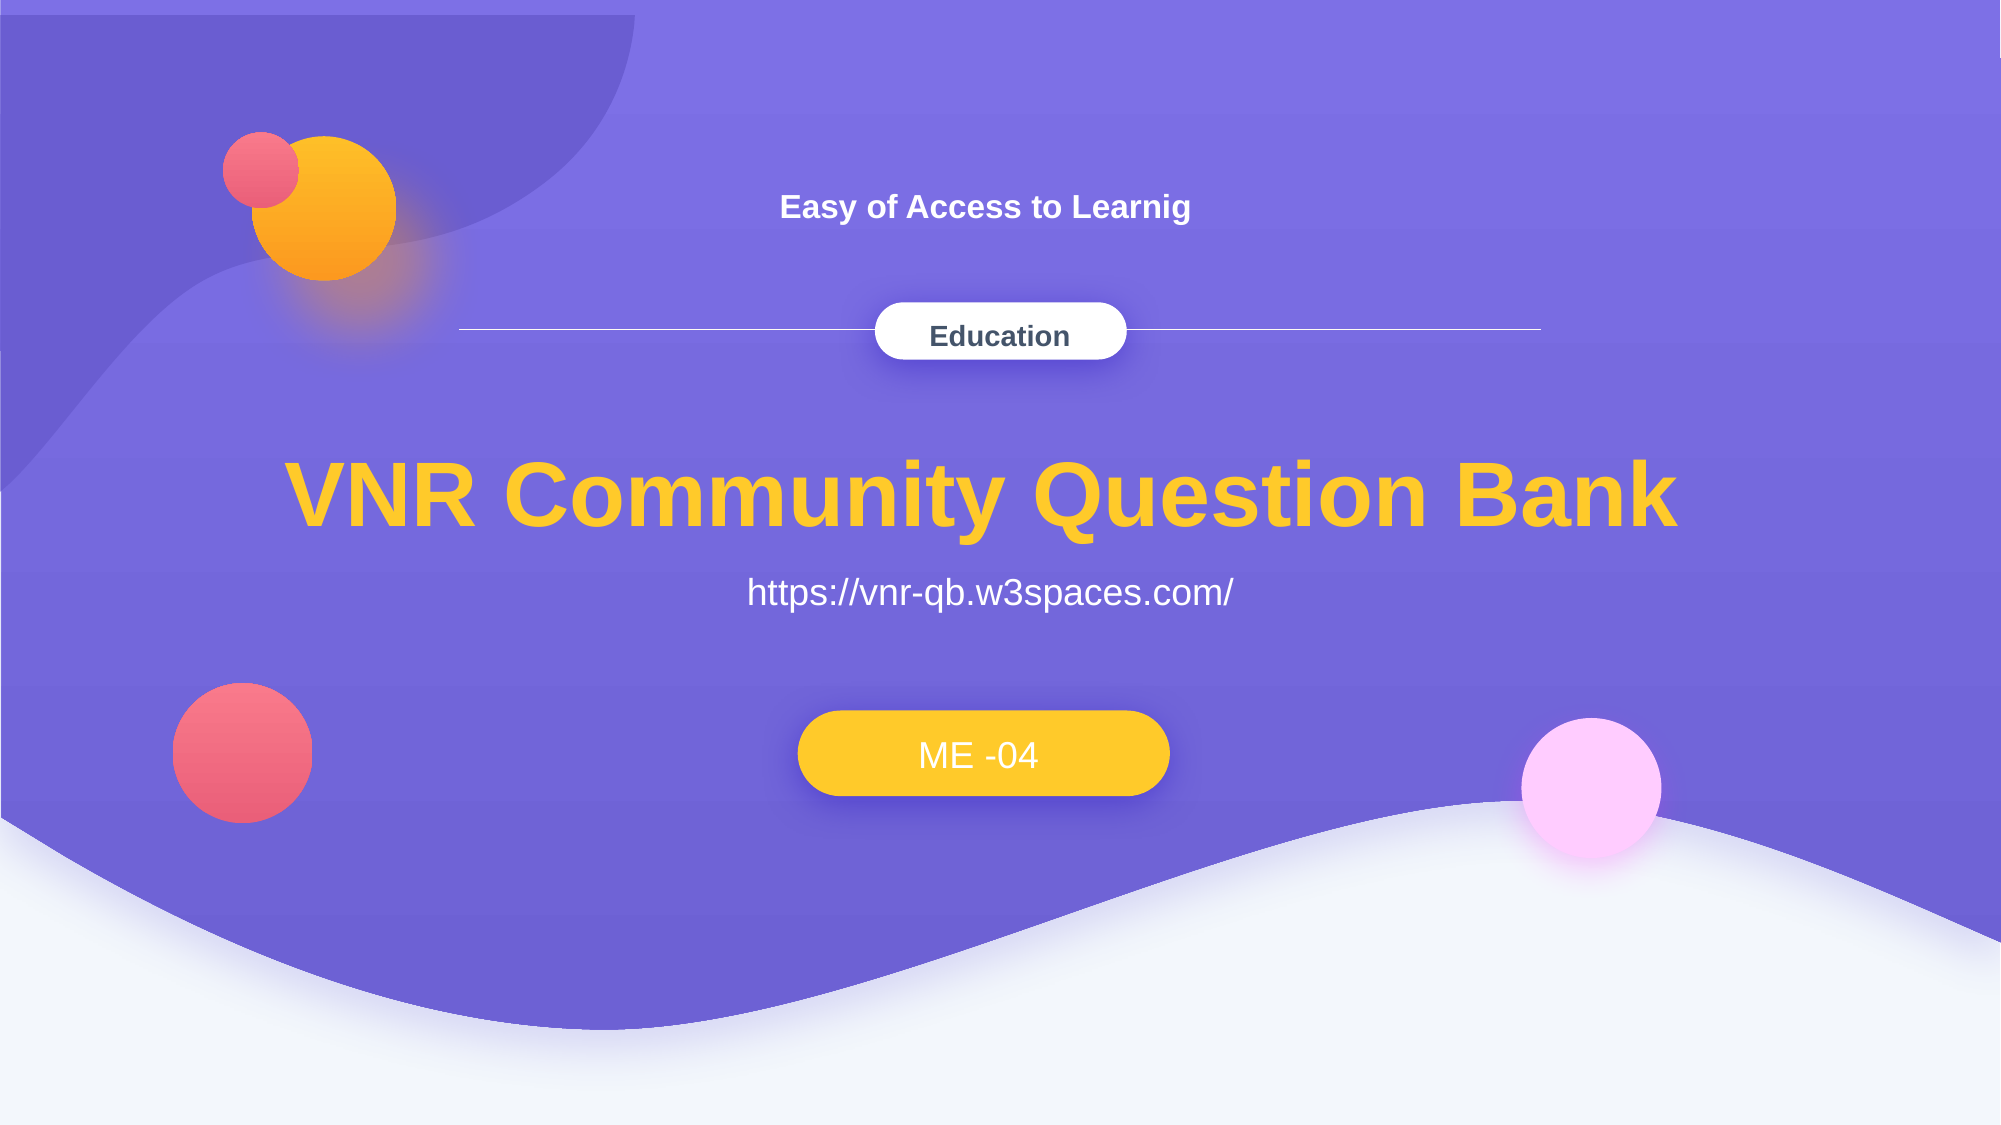

to

Easy of Access to Learnig

Education
VNR Community Question Bank
https://vnr-qb.w3spaces.com/

ME -04